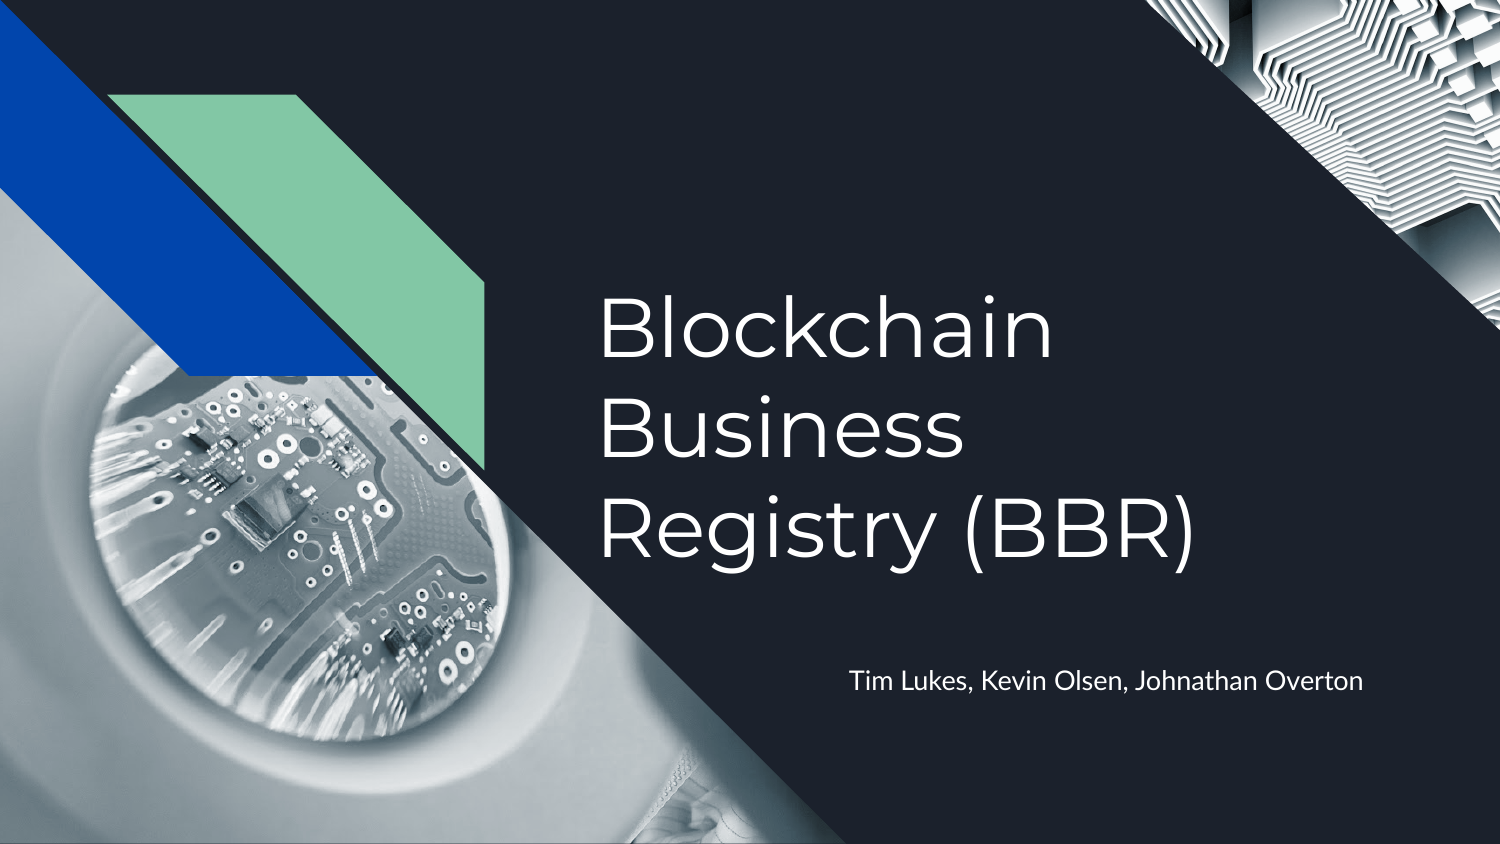

# Blockchain
Business
Registry (BBR)
Tim Lukes, Kevin Olsen, Johnathan Overton